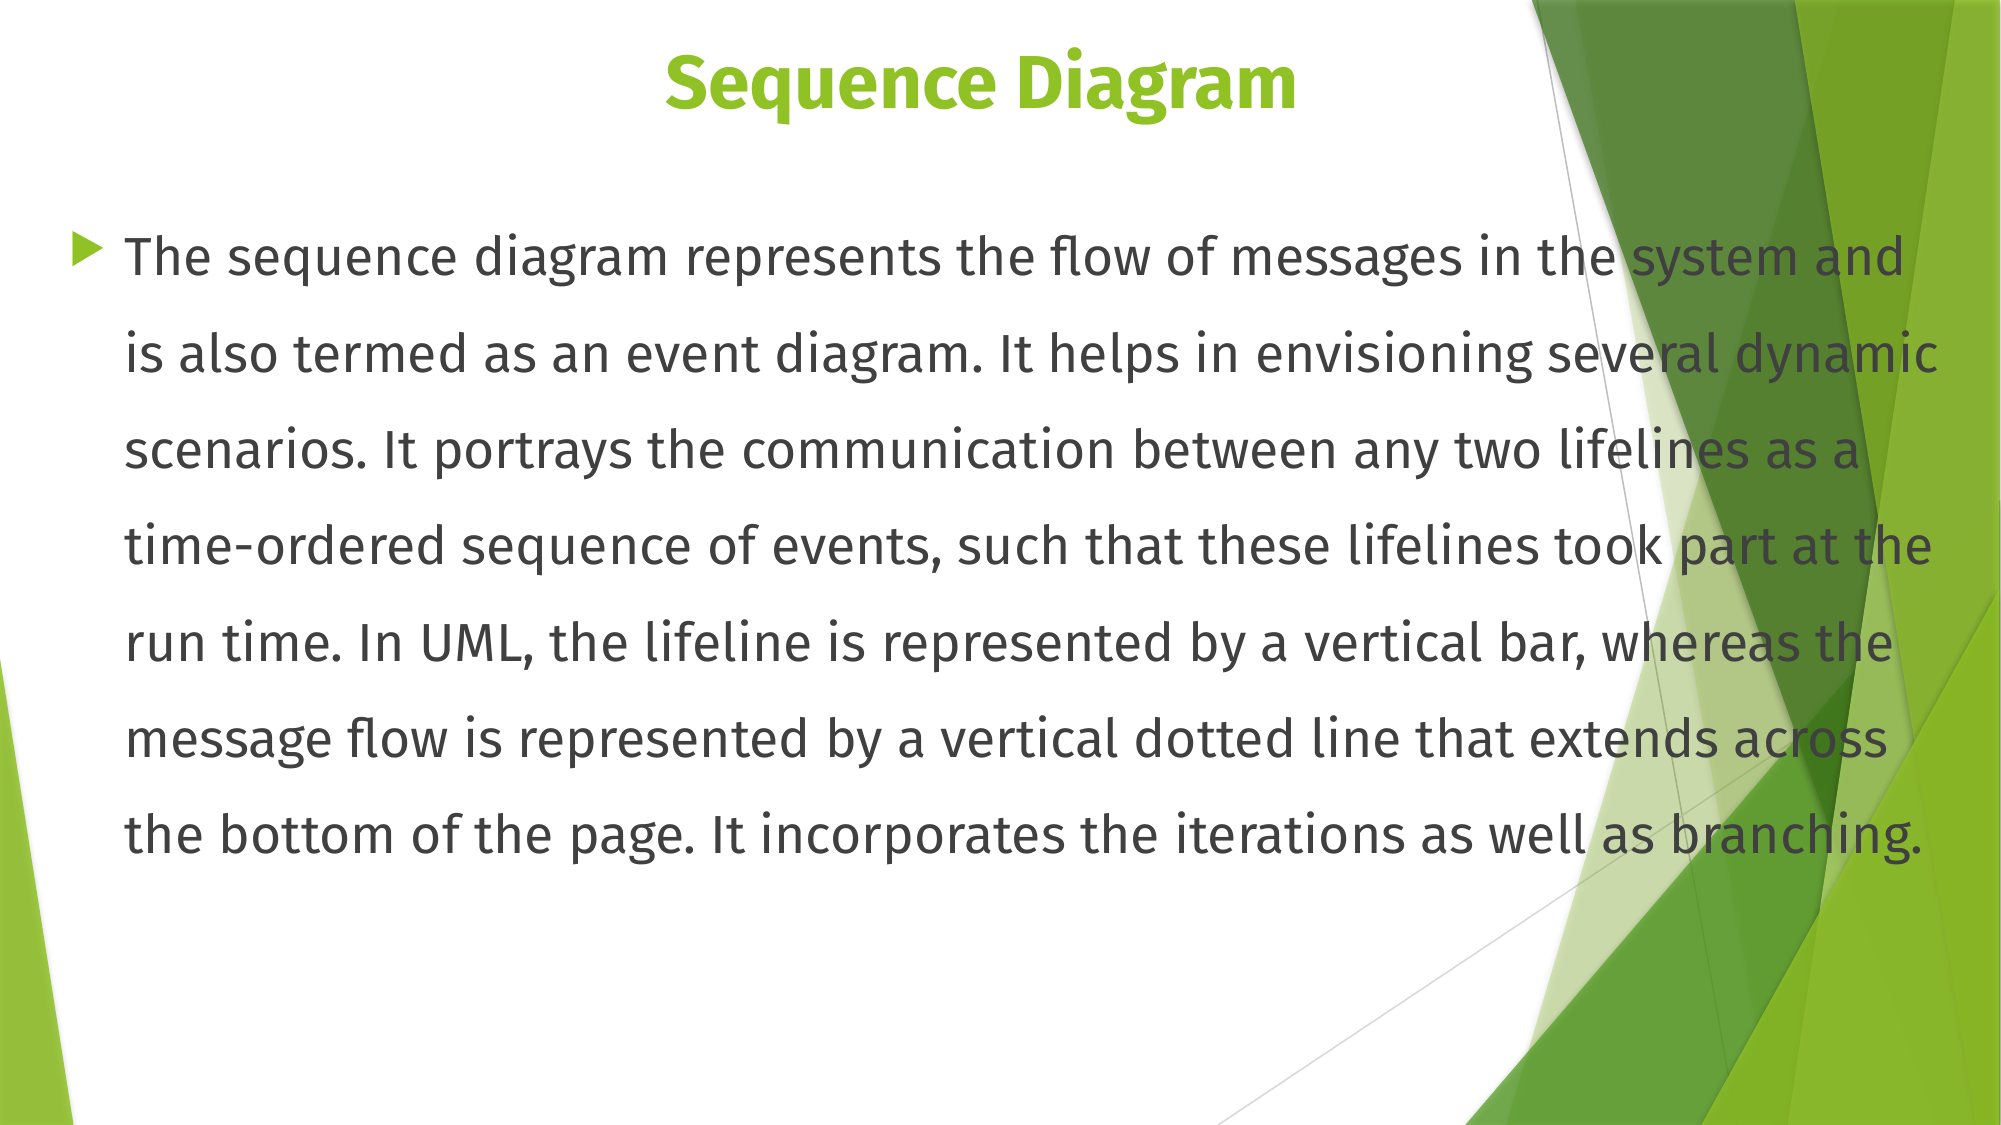

# Sequence Diagram
The sequence diagram represents the flow of messages in the system and is also termed as an event diagram. It helps in envisioning several dynamic scenarios. It portrays the communication between any two lifelines as a time-ordered sequence of events, such that these lifelines took part at the run time. In UML, the lifeline is represented by a vertical bar, whereas the message flow is represented by a vertical dotted line that extends across the bottom of the page. It incorporates the iterations as well as branching.